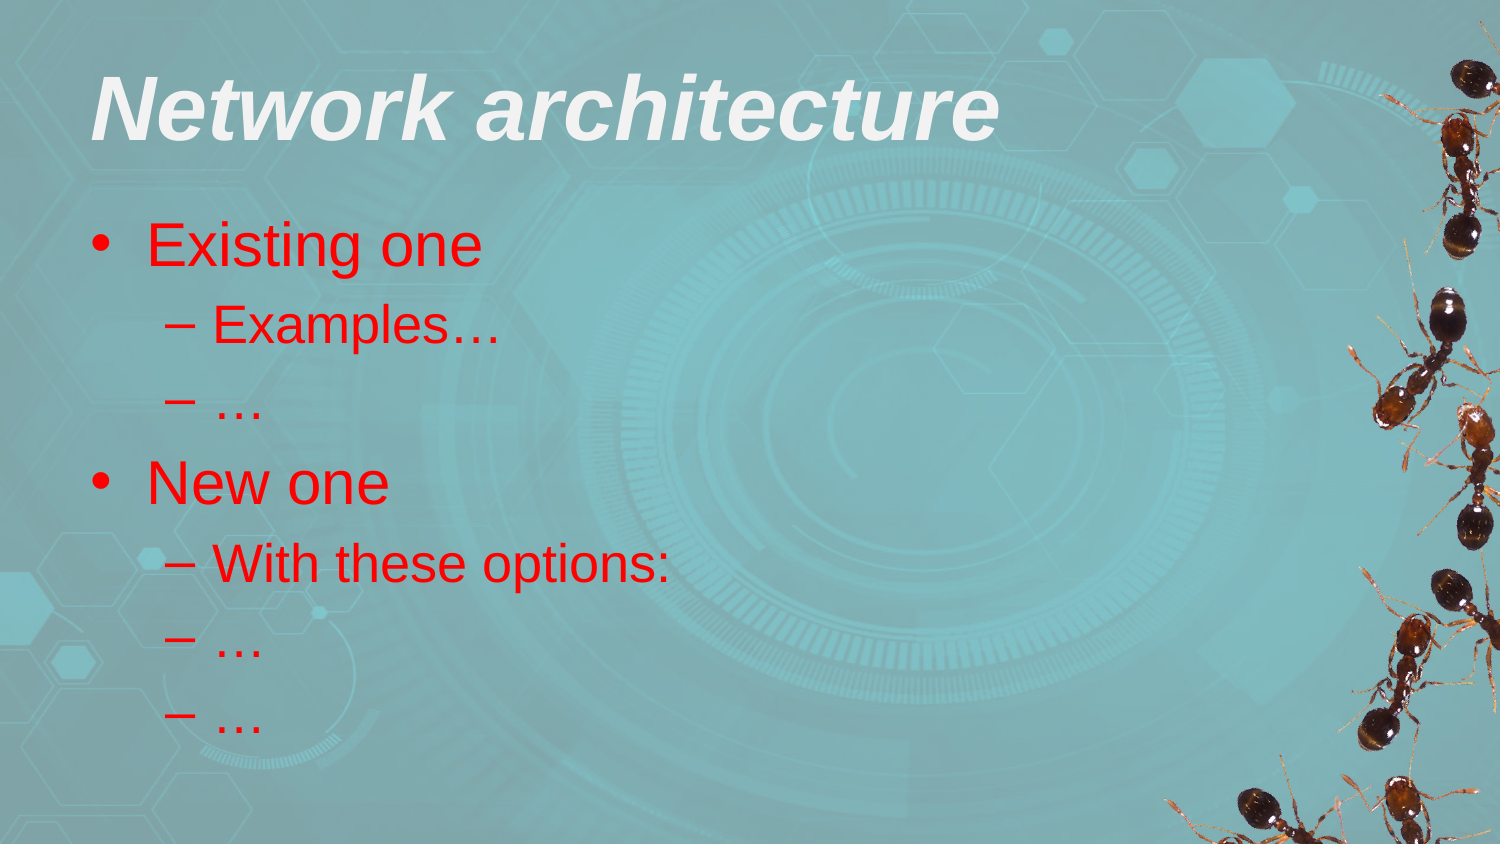

# Network architecture
Existing one
Examples…
…
New one
With these options:
…
…